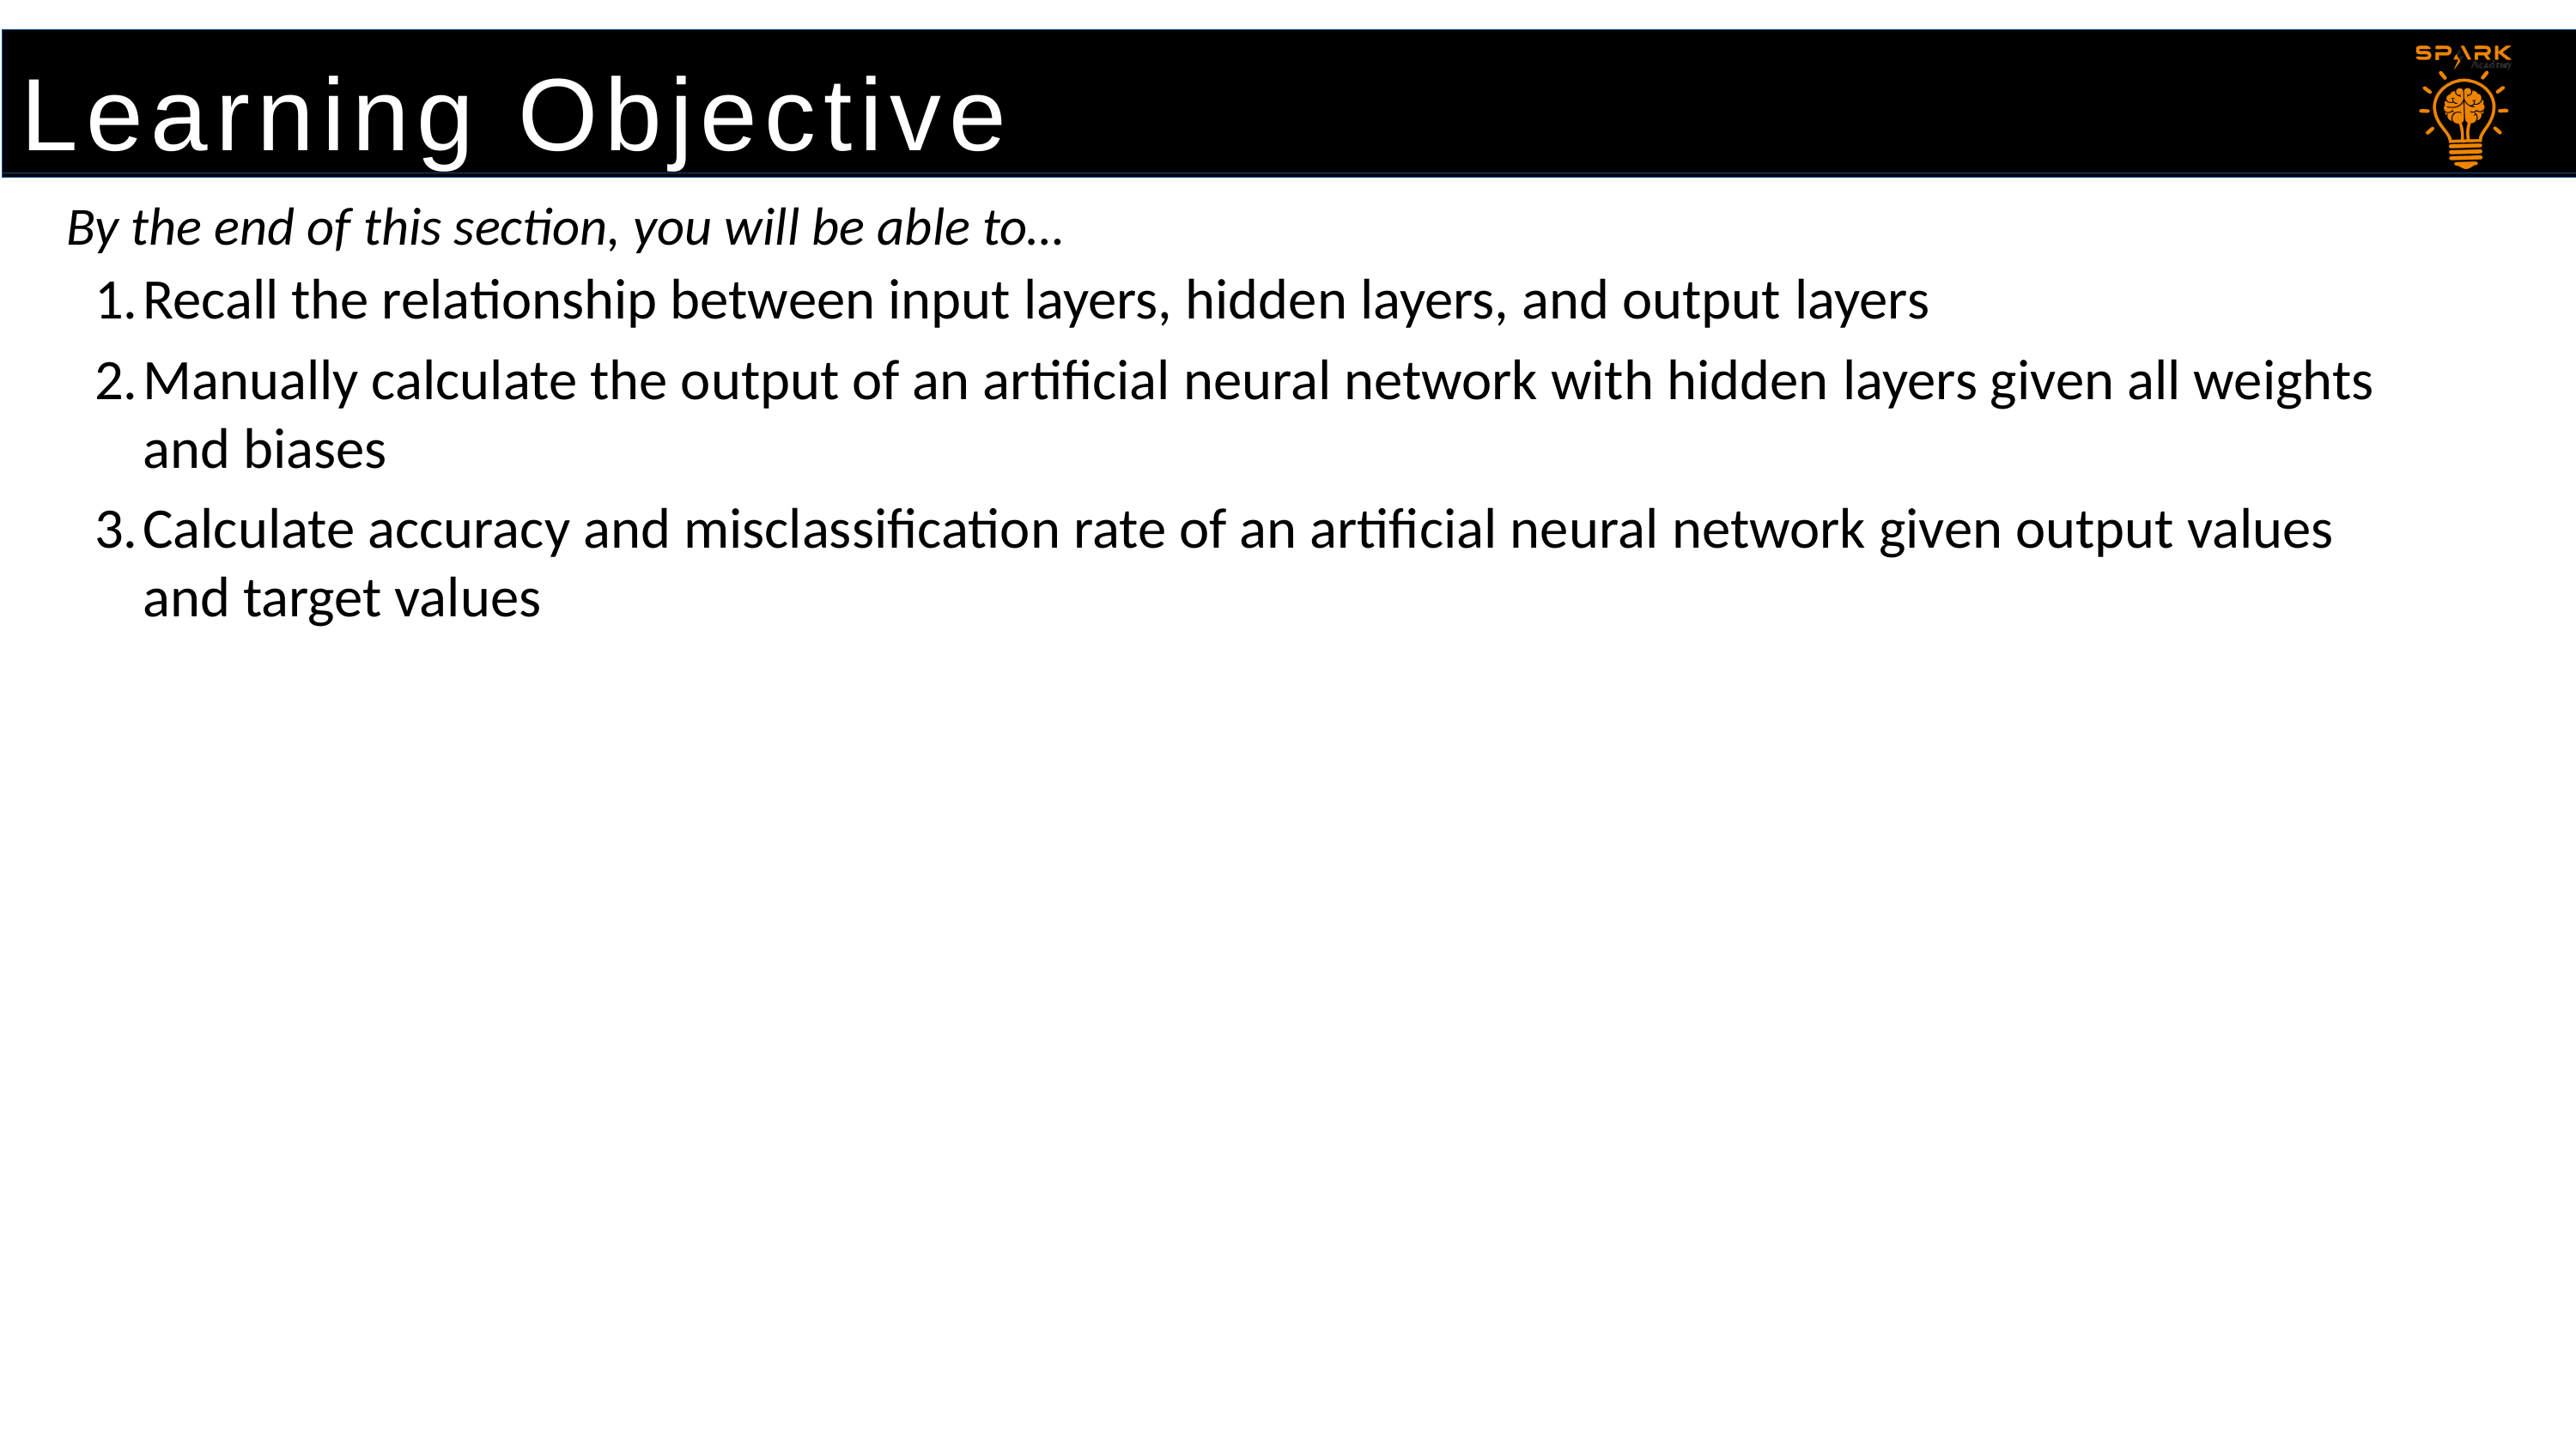

Learning Objective

By the end of this section, you will be able to…
Recall the relationship between input layers, hidden layers, and output layers
Manually calculate the output of an artificial neural network with hidden layers given all weights and biases
Calculate accuracy and misclassification rate of an artificial neural network given output values and target values